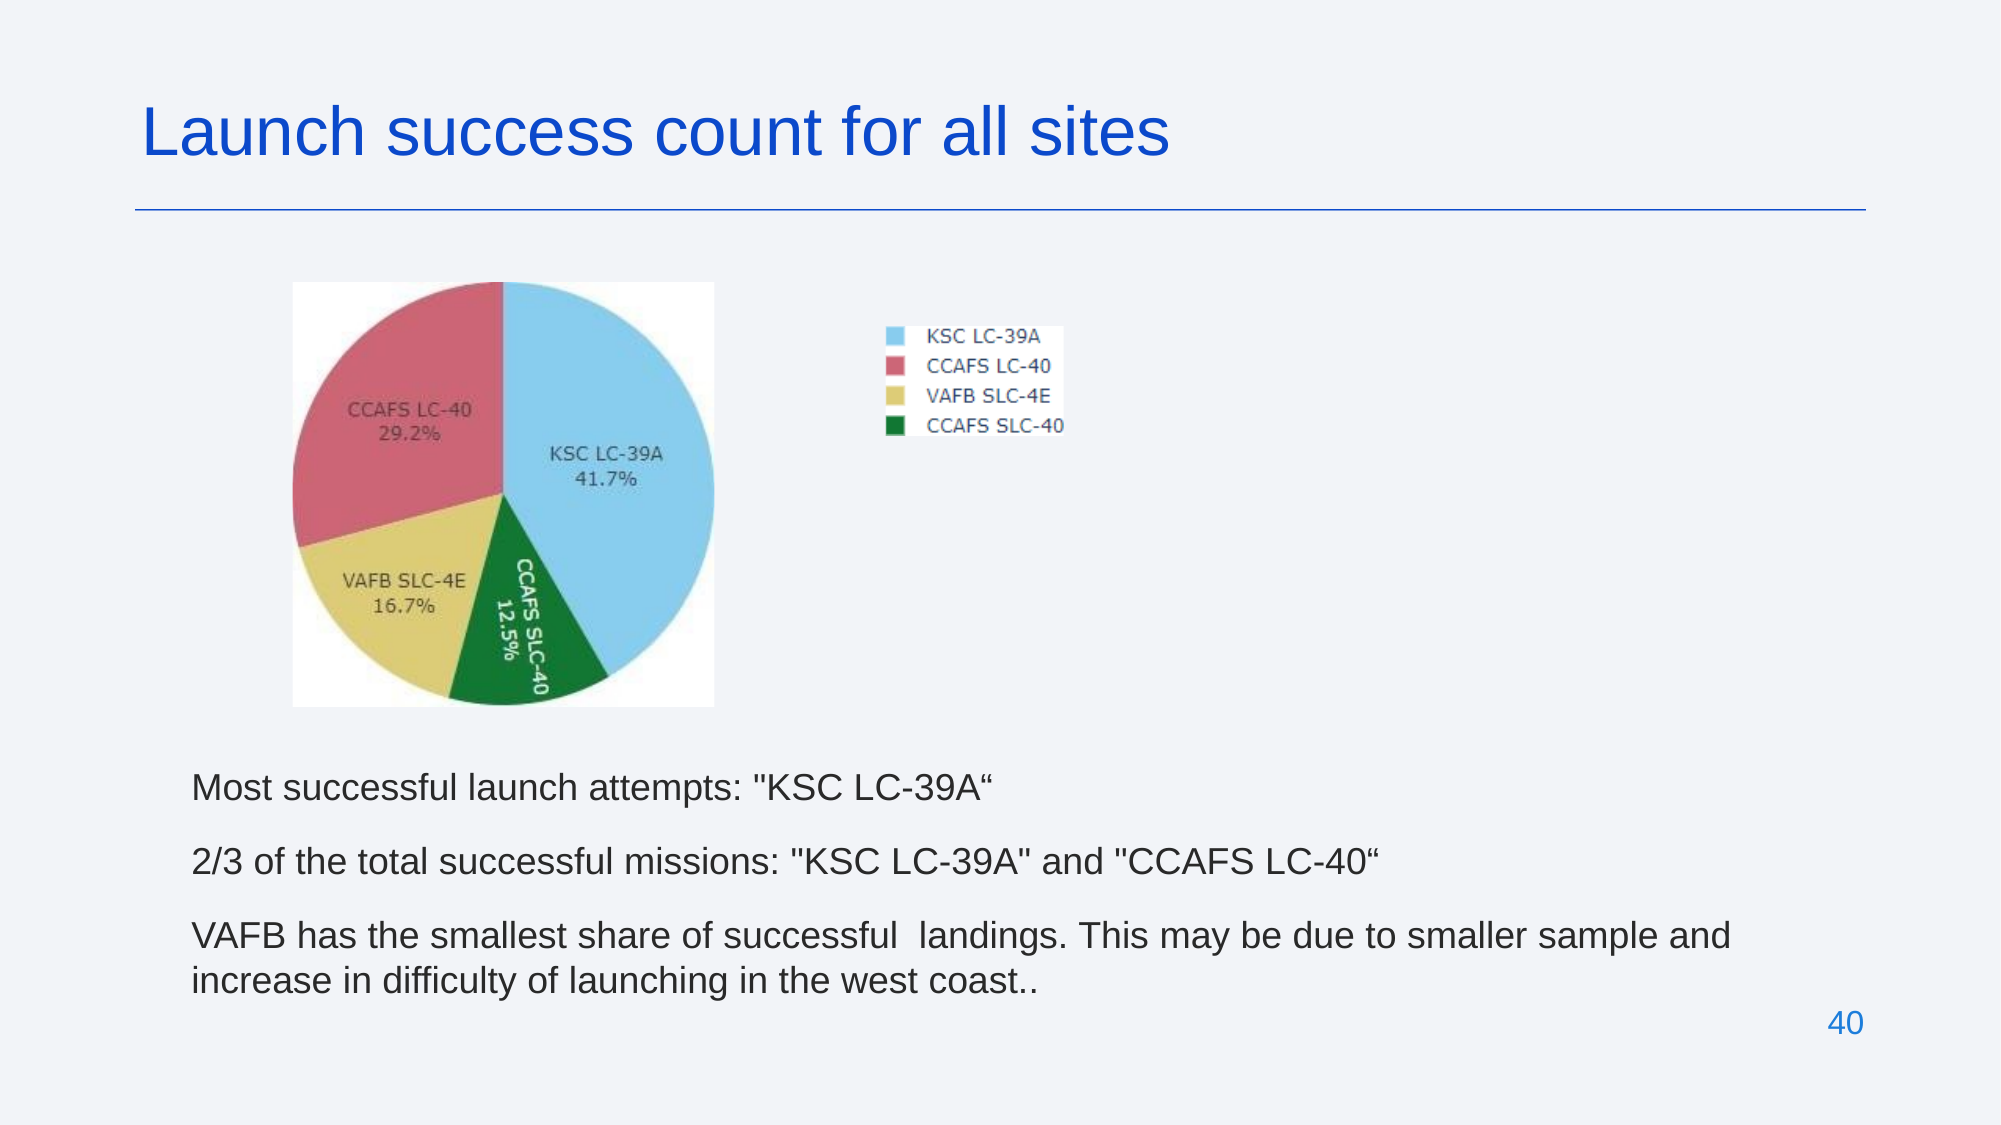

Launch success count for all sites

Most successful launch attempts: "KSC LC-39A“
2/3 of the total successful missions: "KSC LC-39A" and "CCAFS LC-40“
VAFB has the smallest share of successful  landings. This may be due to smaller sample and increase in difficulty of launching in the west coast..
40